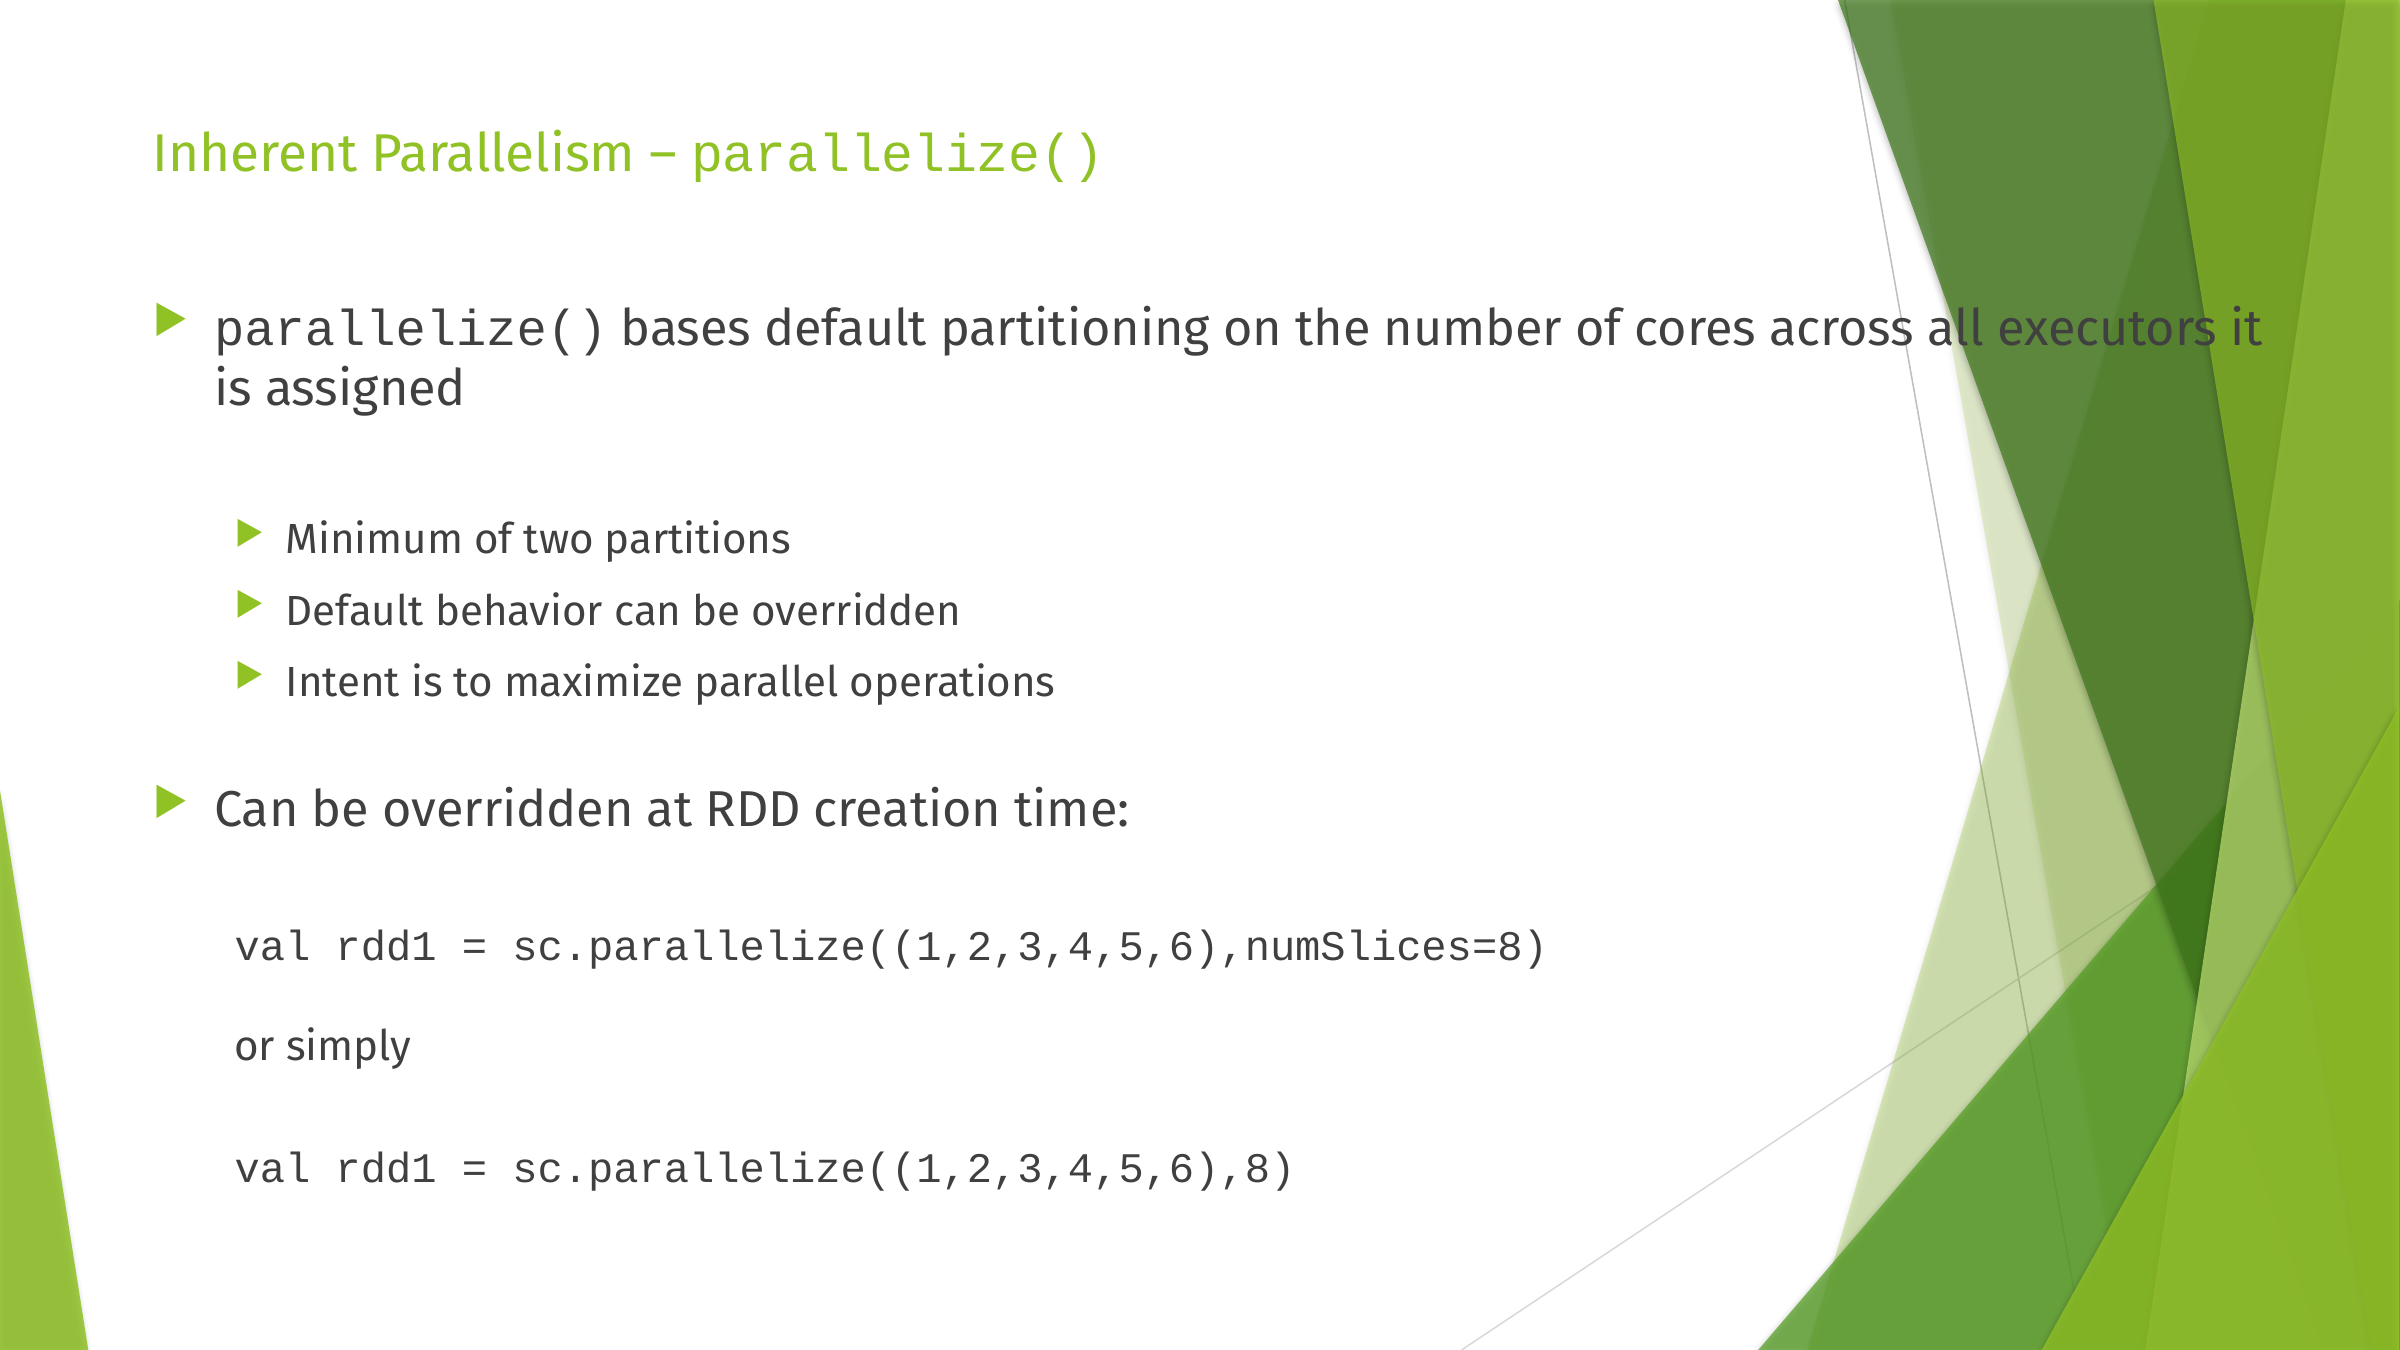

# Inherent Parallelism – parallelize()
parallelize() bases default partitioning on the number of cores across all executors it is assigned

Minimum of two partitions
Default behavior can be overridden
Intent is to maximize parallel operations
Can be overridden at RDD creation time:
val rdd1 = sc.parallelize((1,2,3,4,5,6),numSlices=8)
or simply
val rdd1 = sc.parallelize((1,2,3,4,5,6),8)